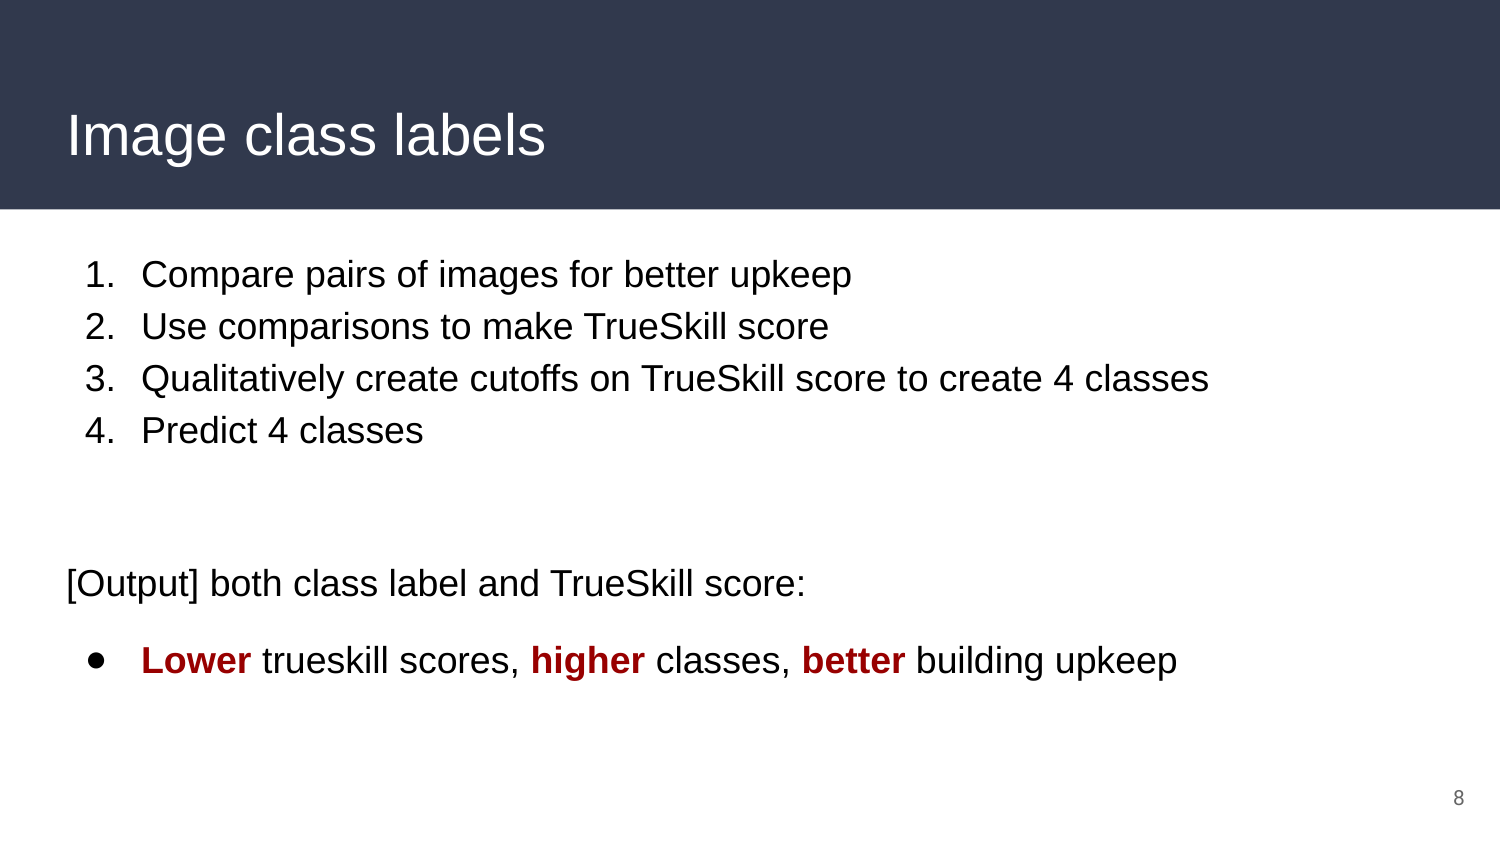

# Image class labels
Compare pairs of images for better upkeep
Use comparisons to make TrueSkill score
Qualitatively create cutoffs on TrueSkill score to create 4 classes
Predict 4 classes

[Output] both class label and TrueSkill score:
Lower trueskill scores, higher classes, better building upkeep
8